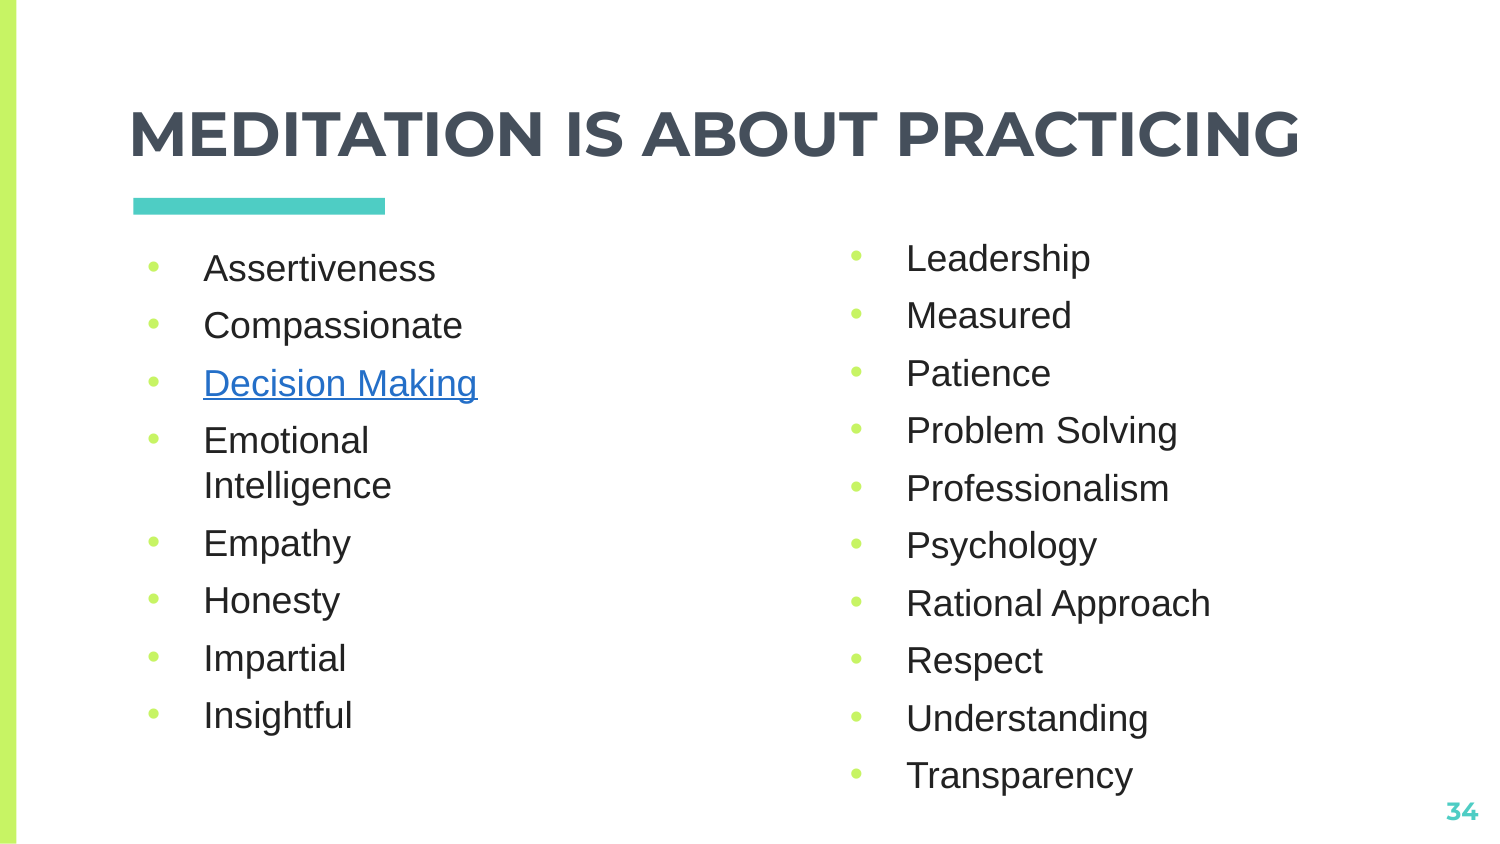

# MEDITATION IS ABOUT PRACTICING
Leadership
Measured
Patience
Problem Solving
Professionalism
Psychology
Rational Approach
Respect
Understanding
Transparency

Assertiveness
Compassionate
Decision Making
Emotional Intelligence
Empathy
Honesty
Impartial
Insightful

34